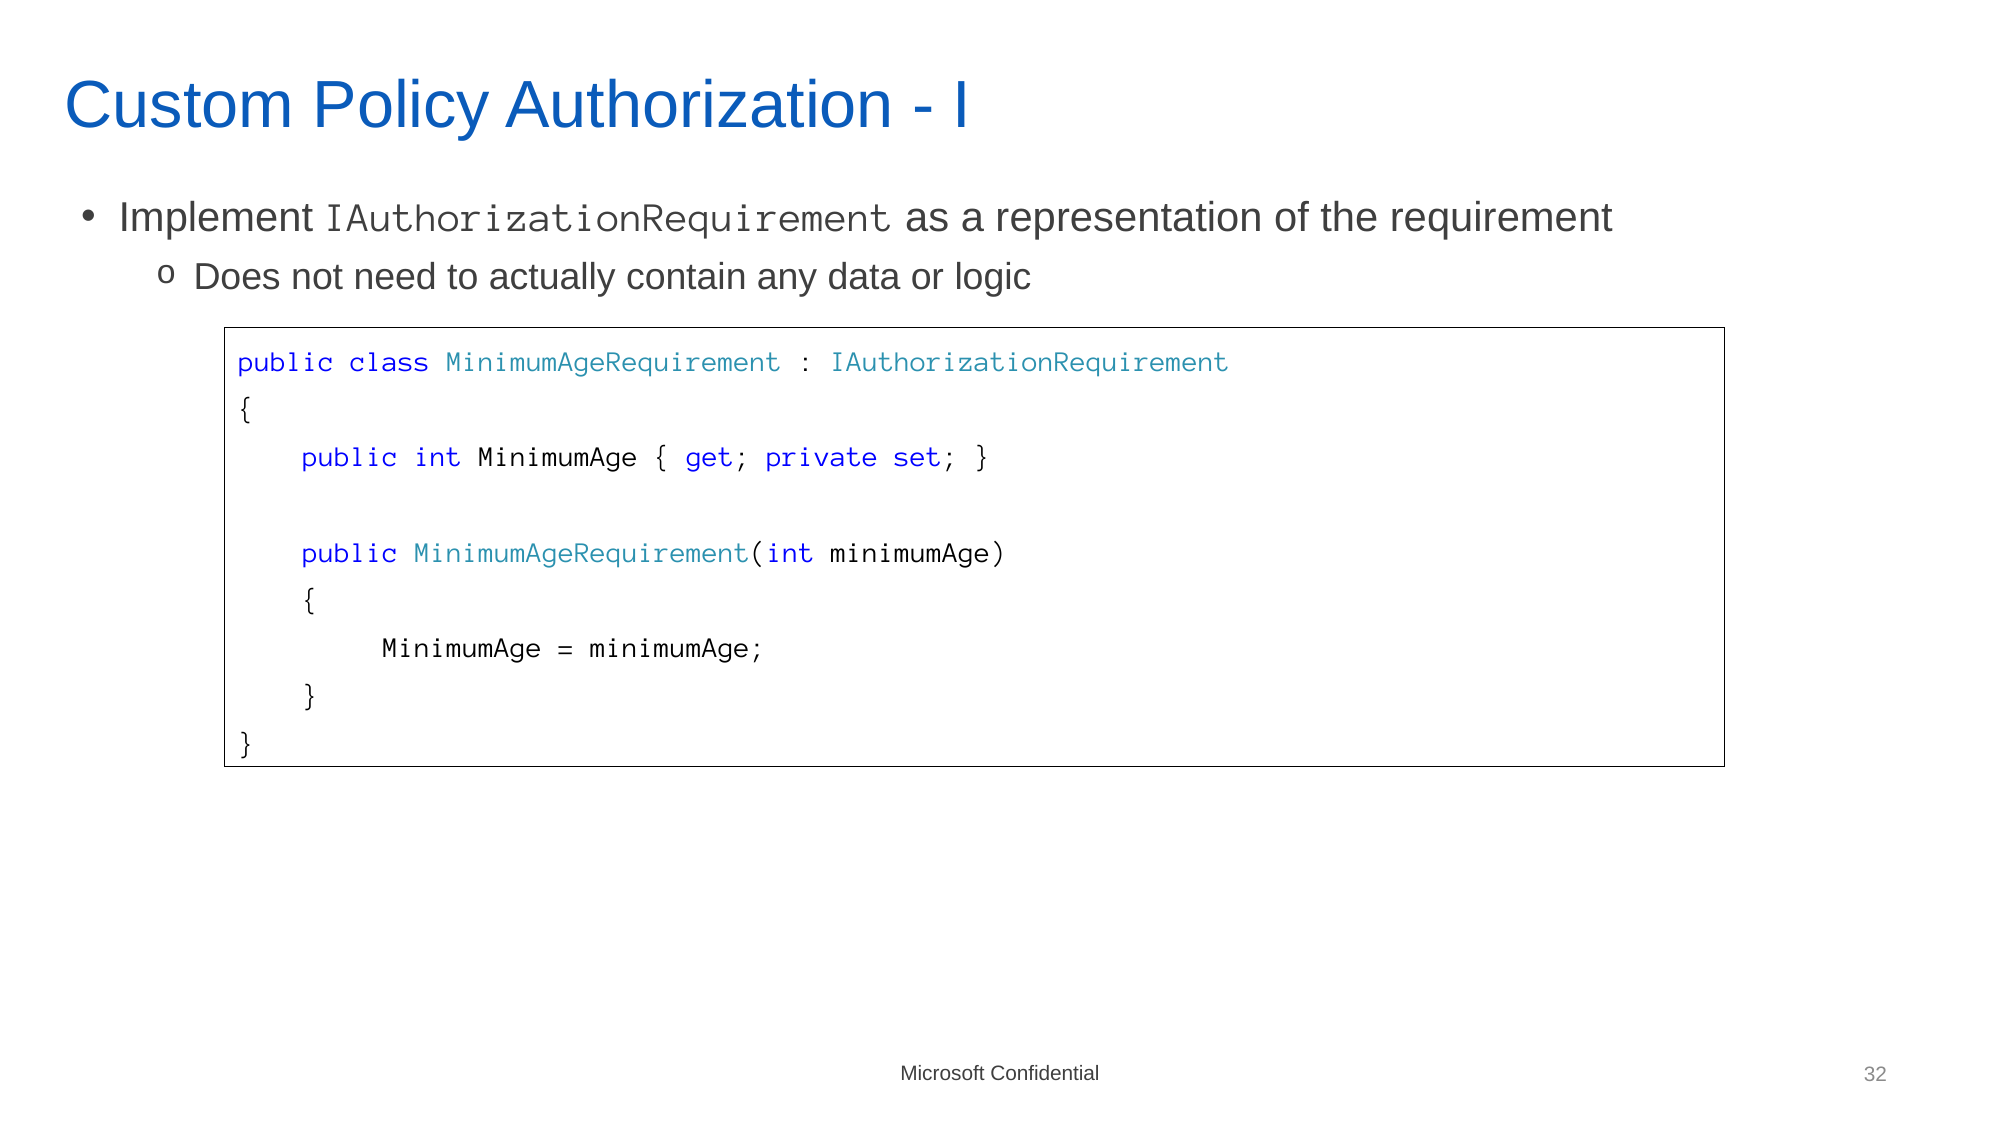

# Custom Policy Authorization - I
Implement IAuthorizationRequirement as a representation of the requirement
Does not need to actually contain any data or logic
public class MinimumAgeRequirement : IAuthorizationRequirement
{
    public int MinimumAge { get; private set; }

    public MinimumAgeRequirement(int minimumAge)
    {
         MinimumAge = minimumAge;
    }
}
32